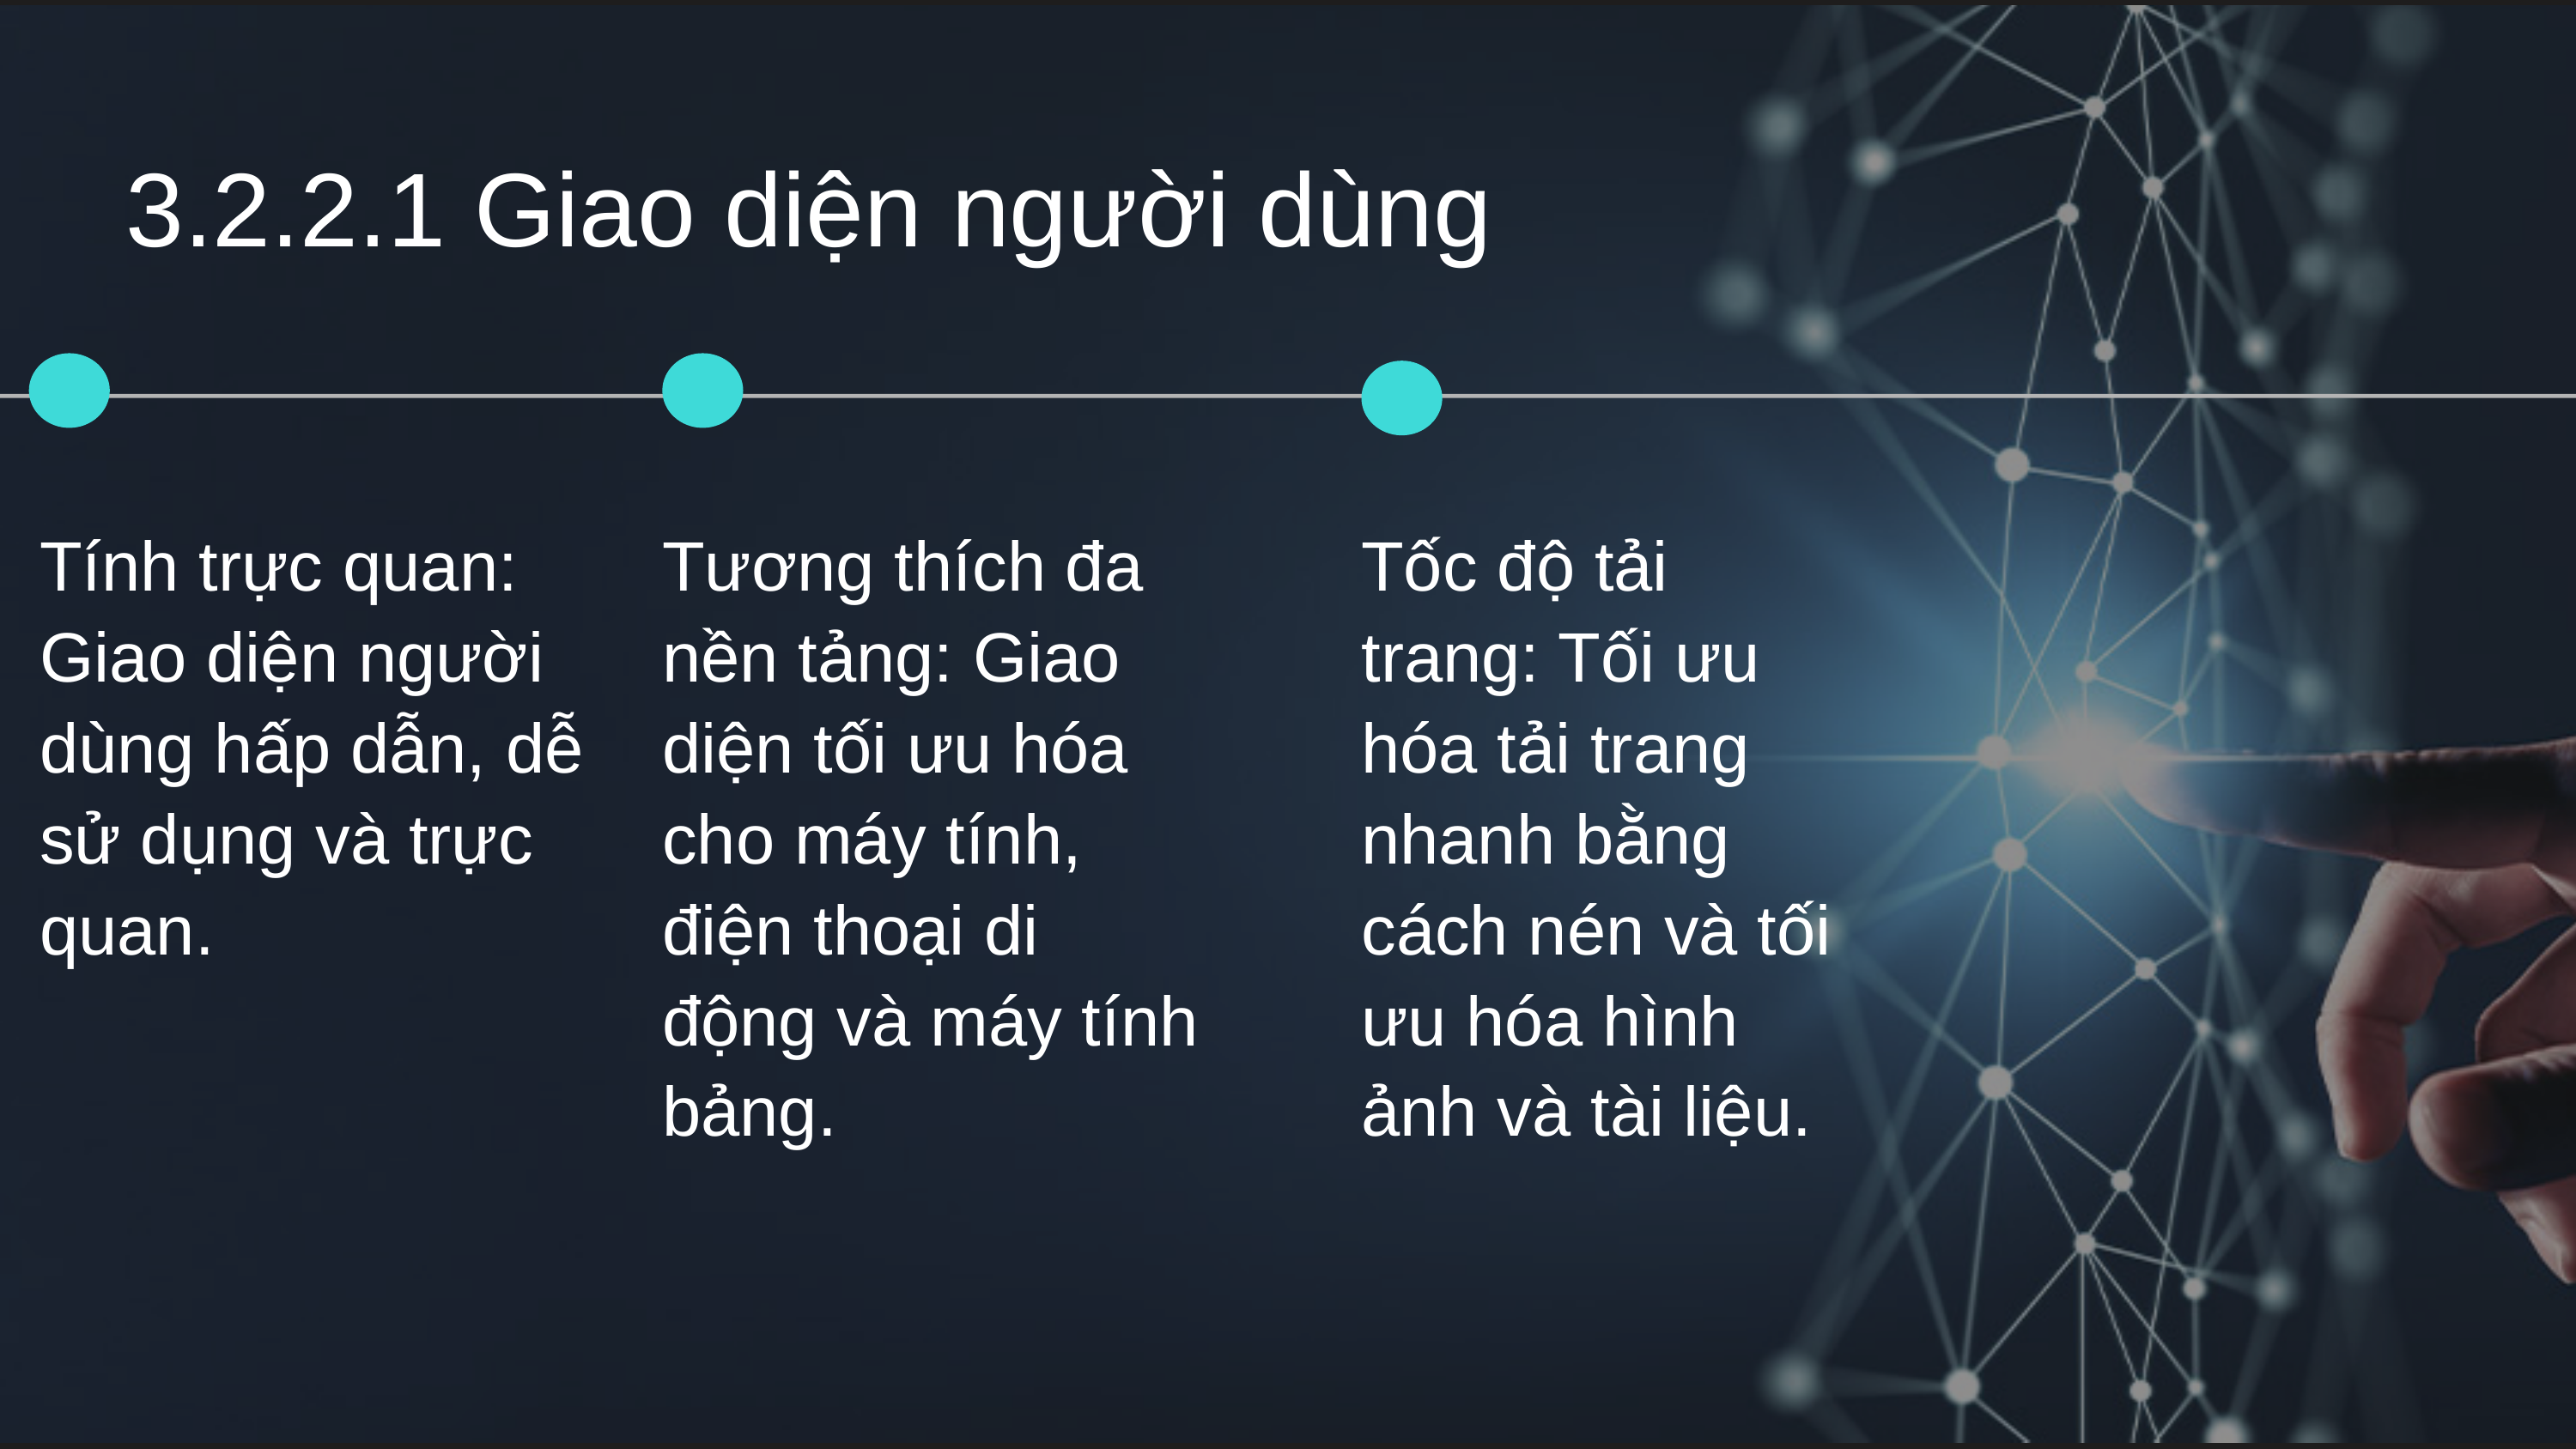

3.2.2.1 Giao diện người dùng

Tính trực quan: Giao diện người dùng hấp dẫn, dễ sử dụng và trực quan.

Tương thích đa nền tảng: Giao diện tối ưu hóa cho máy tính, điện thoại di động và máy tính bảng.
Tốc độ tải trang: Tối ưu hóa tải trang nhanh bằng cách nén và tối ưu hóa hình ảnh và tài liệu.